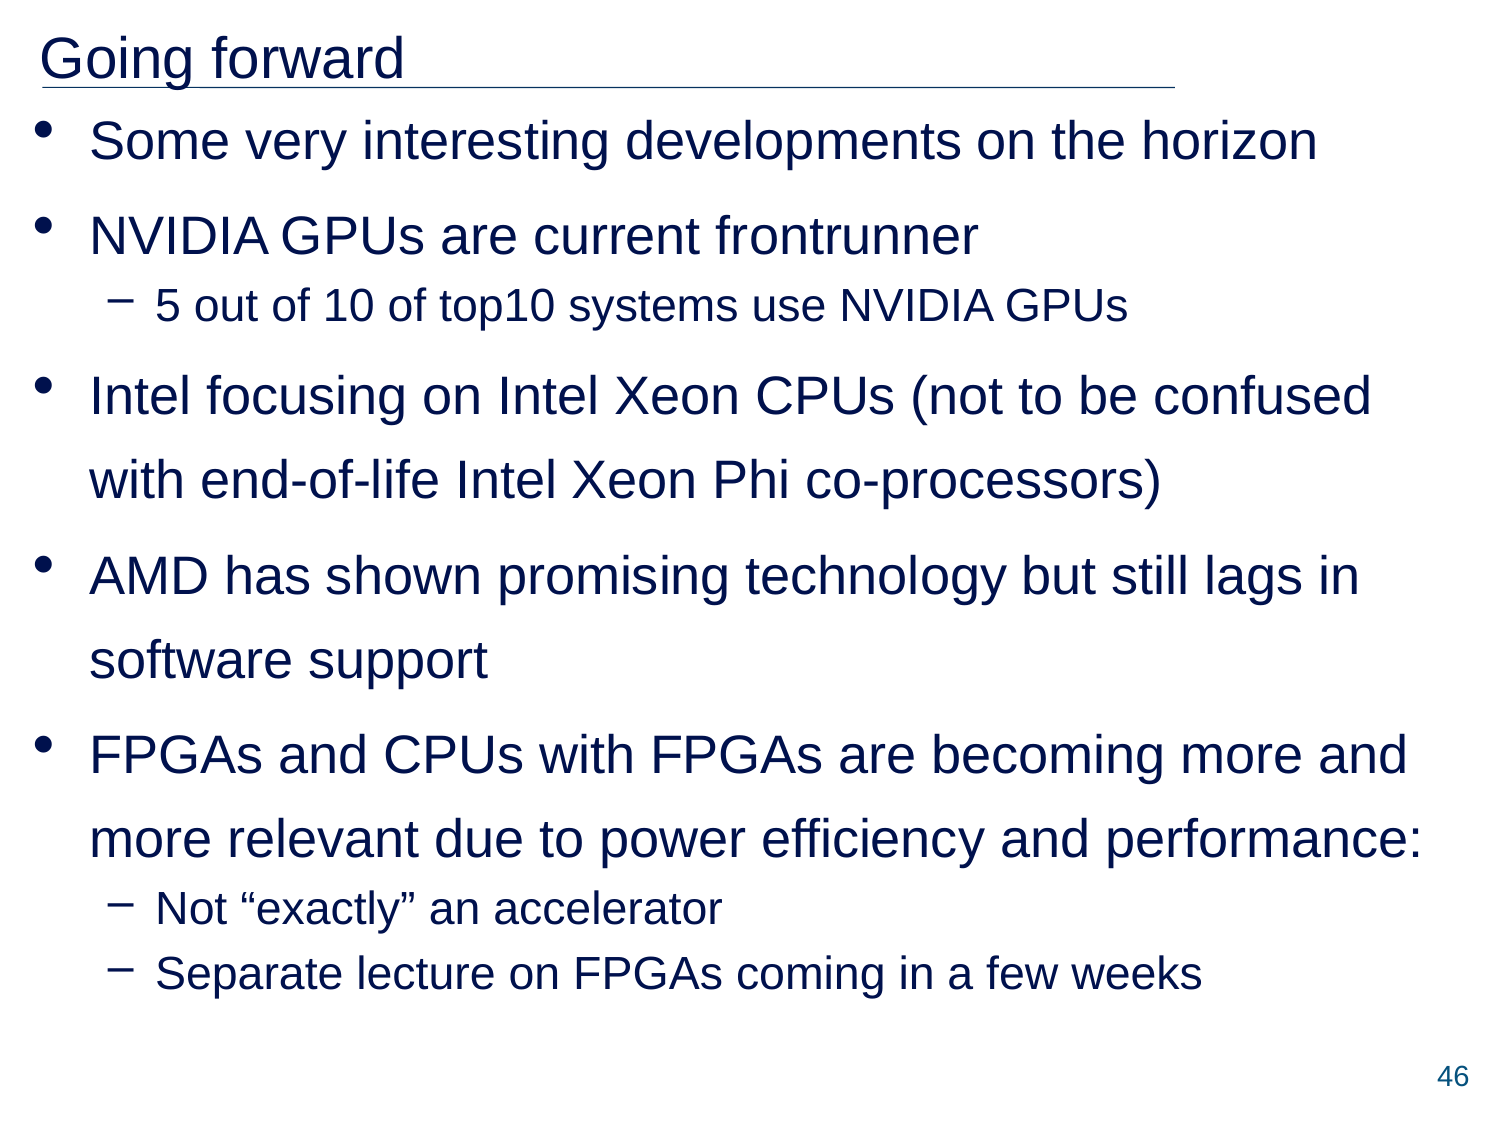

# Going forward
Some very interesting developments on the horizon
NVIDIA GPUs are current frontrunner
5 out of 10 of top10 systems use NVIDIA GPUs
Intel focusing on Intel Xeon CPUs (not to be confused with end-of-life Intel Xeon Phi co-processors)
AMD has shown promising technology but still lags in software support
FPGAs and CPUs with FPGAs are becoming more and more relevant due to power efficiency and performance:
Not “exactly” an accelerator
Separate lecture on FPGAs coming in a few weeks

46